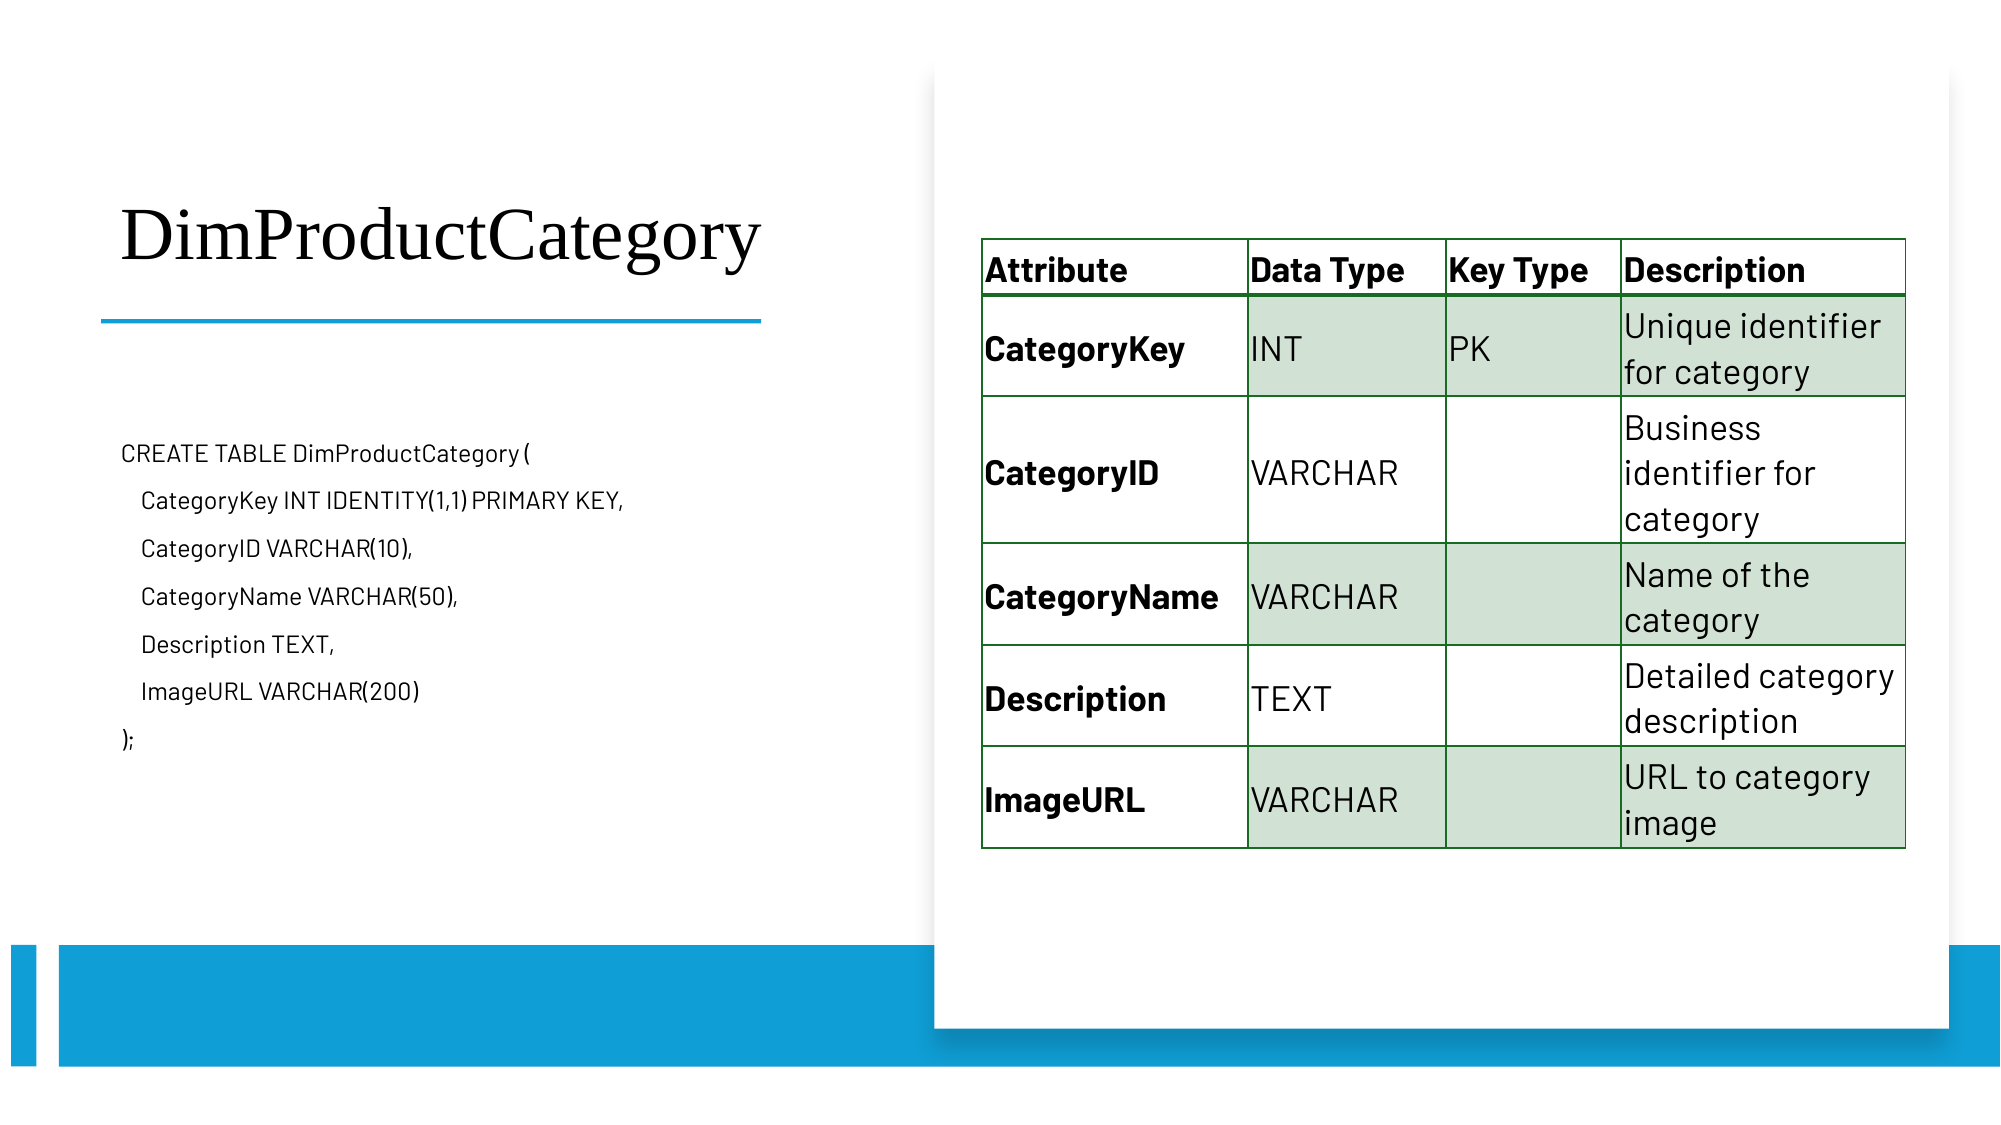

# DimProductCategory
| Attribute | Data Type | Key Type | Description |
| --- | --- | --- | --- |
| CategoryKey | INT | PK | Unique identifier for category |
| CategoryID | VARCHAR |  | Business identifier for category |
| CategoryName | VARCHAR |  | Name of the category |
| Description | TEXT |  | Detailed category description |
| ImageURL | VARCHAR |  | URL to category image |

CREATE TABLE DimProductCategory (
    CategoryKey INT IDENTITY(1,1) PRIMARY KEY,
    CategoryID VARCHAR(10),
    CategoryName VARCHAR(50),
    Description TEXT,
    ImageURL VARCHAR(200)
);